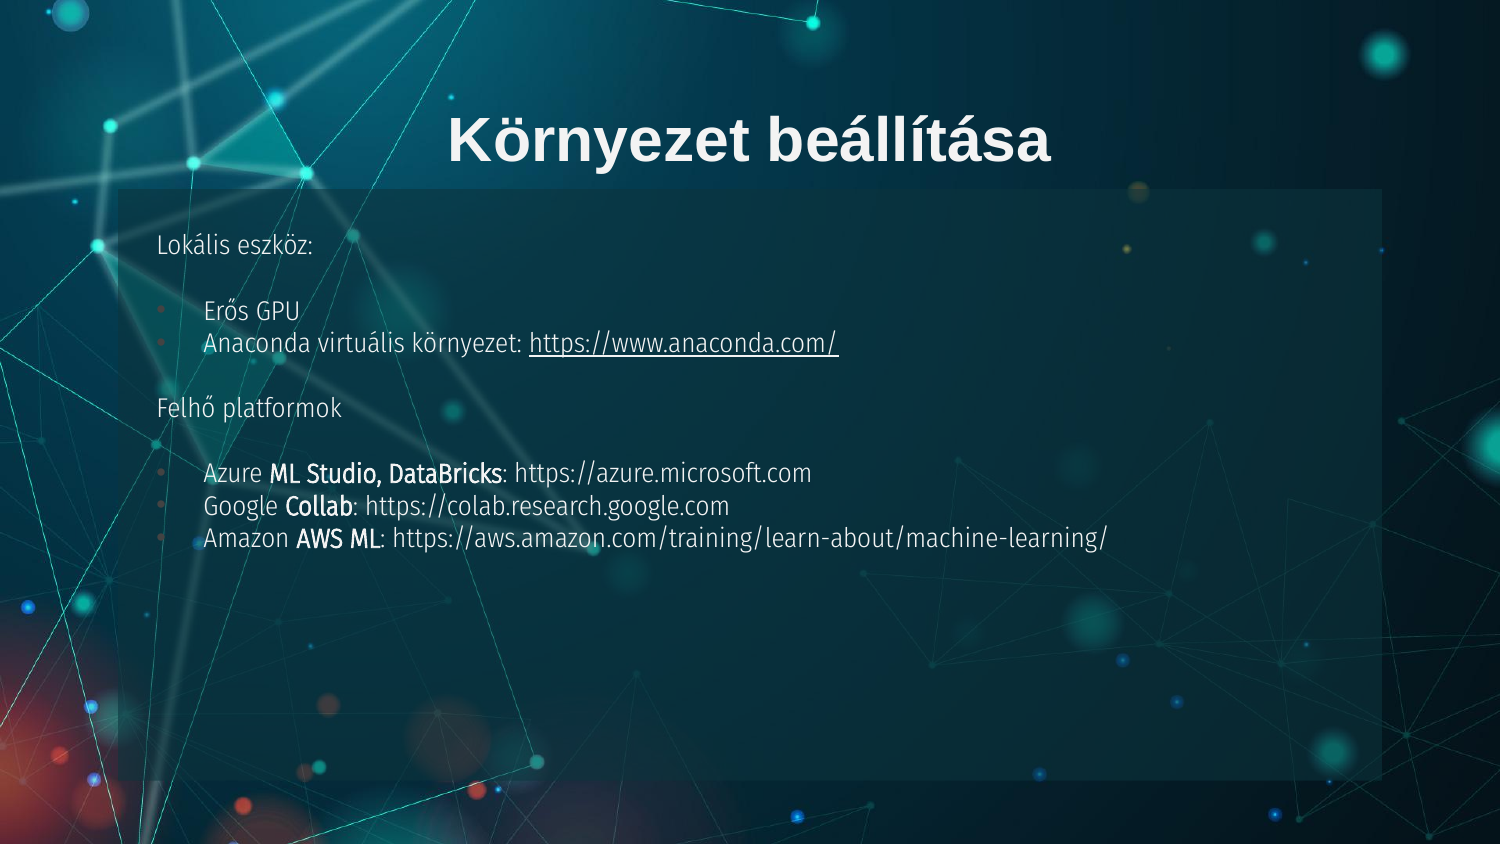

# Környezet beállítása
Lokális eszköz:
Erős GPU
Anaconda virtuális környezet: https://www.anaconda.com/

Felhő platformok

Azure ML Studio, DataBricks: https://azure.microsoft.com
Google Collab: https://colab.research.google.com
Amazon AWS ML: https://aws.amazon.com/training/learn-about/machine-learning/